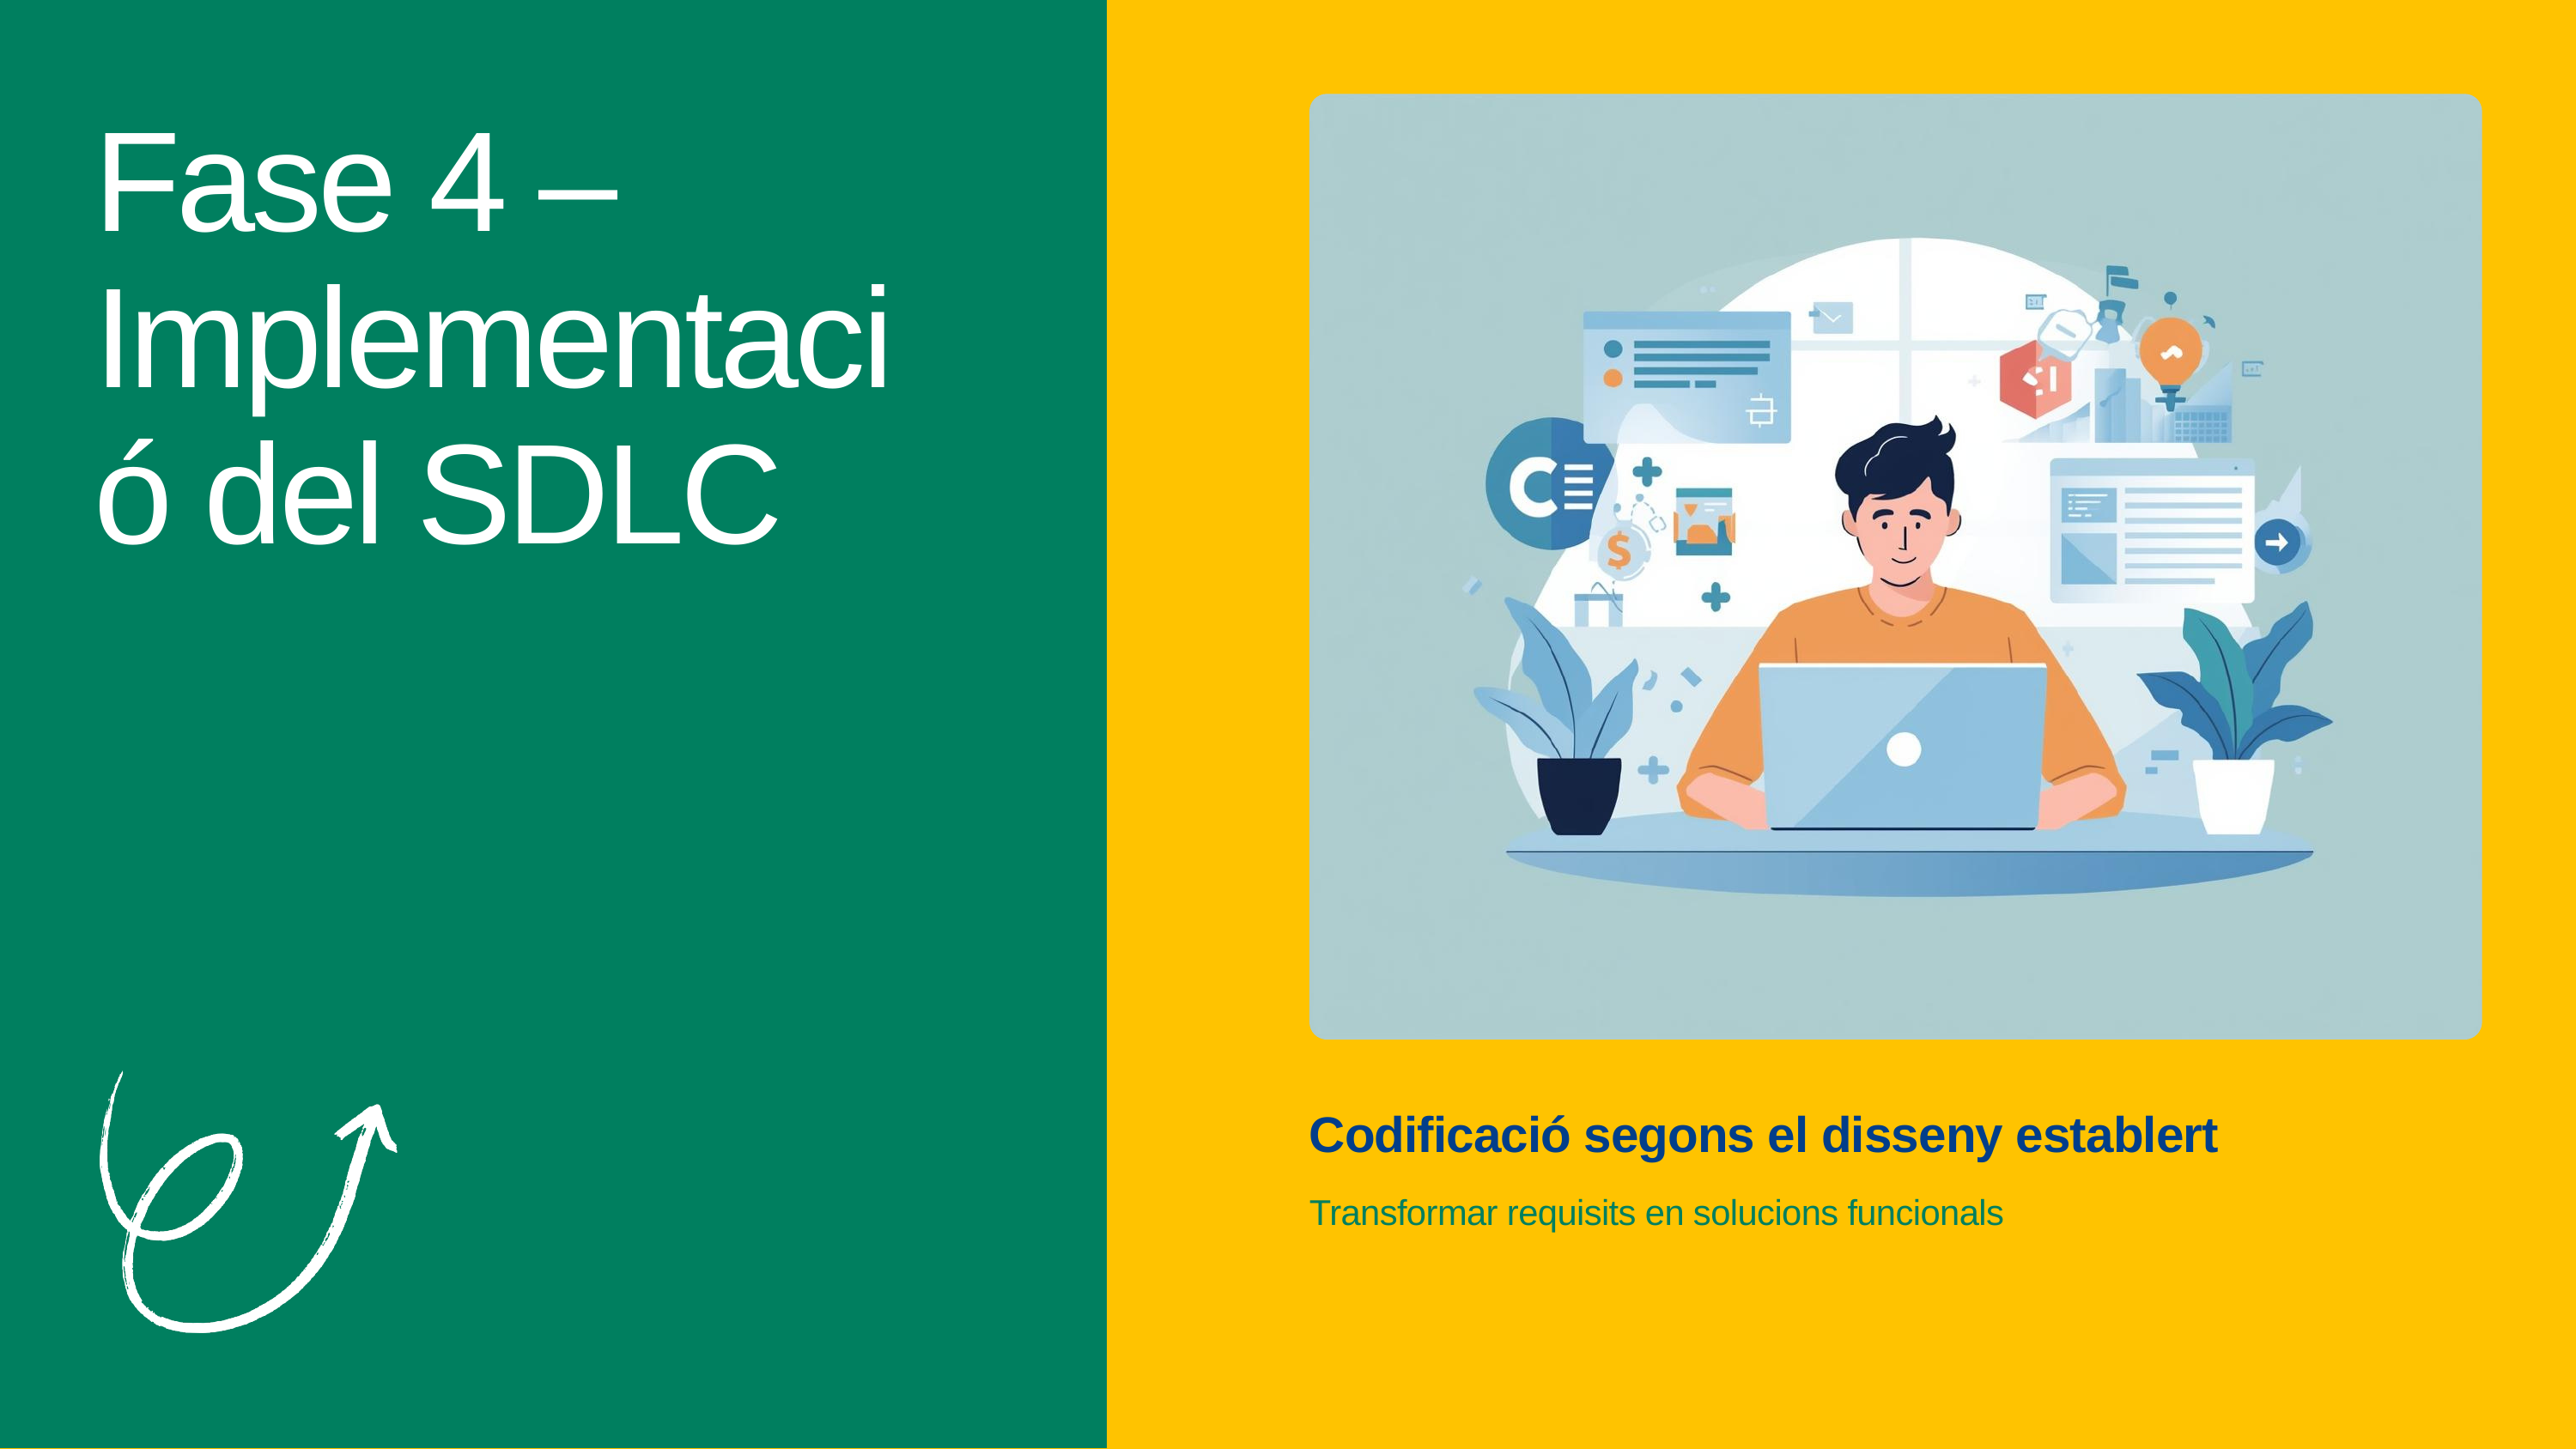

Fase 4 – Implementació del SDLC

Codificació segons el disseny establert
Transformar requisits en solucions funcionals